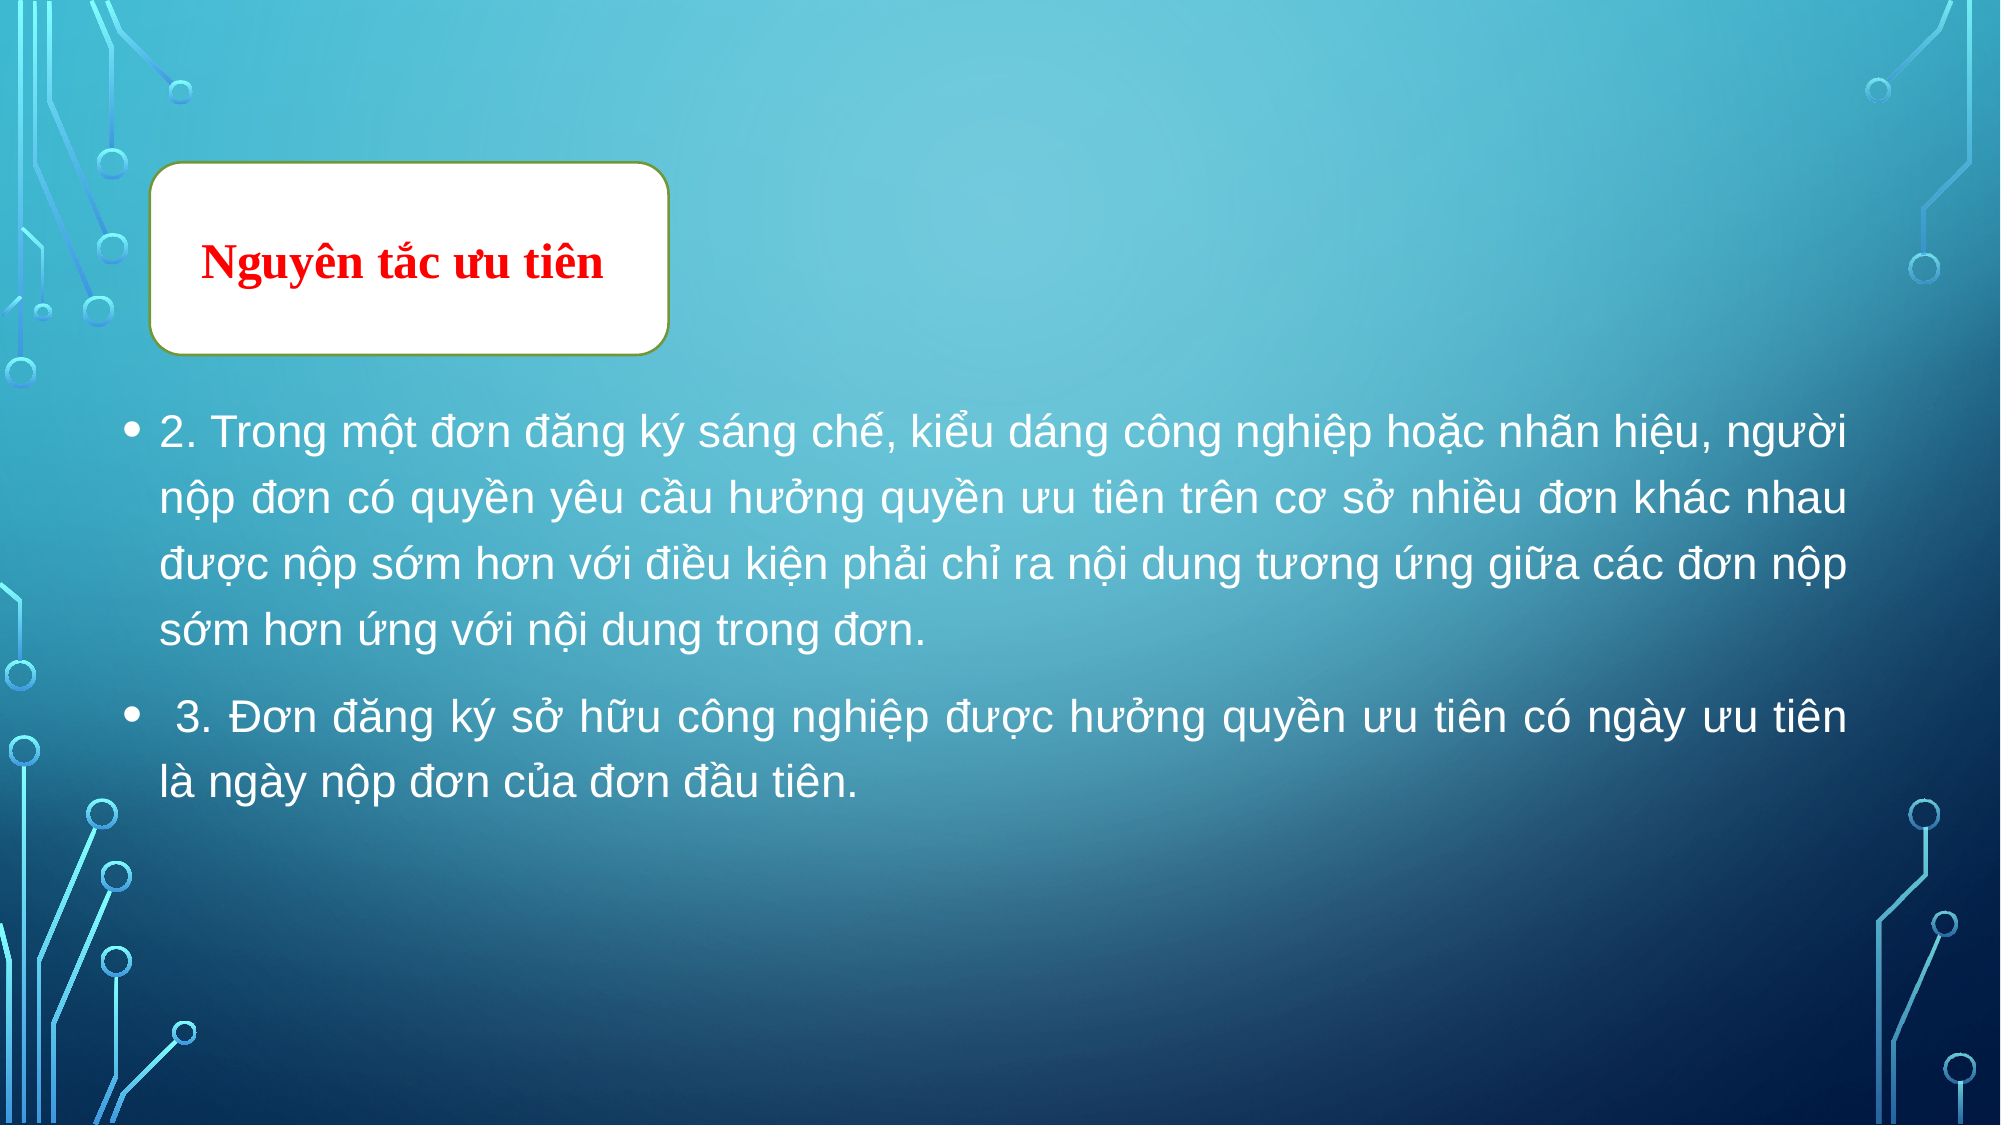

Nguyên tắc ưu tiên
2. Trong một đơn đăng ký sáng chế, kiểu dáng công nghiệp hoặc nhãn hiệu, người nộp đơn có quyền yêu cầu hưởng quyền ưu tiên trên cơ sở nhiều đơn khác nhau được nộp sớm hơn với điều kiện phải chỉ ra nội dung tương ứng giữa các đơn nộp sớm hơn ứng với nội dung trong đơn.
 3. Đơn đăng ký sở hữu công nghiệp được hưởng quyền ưu tiên có ngày ưu tiên là ngày nộp đơn của đơn đầu tiên.